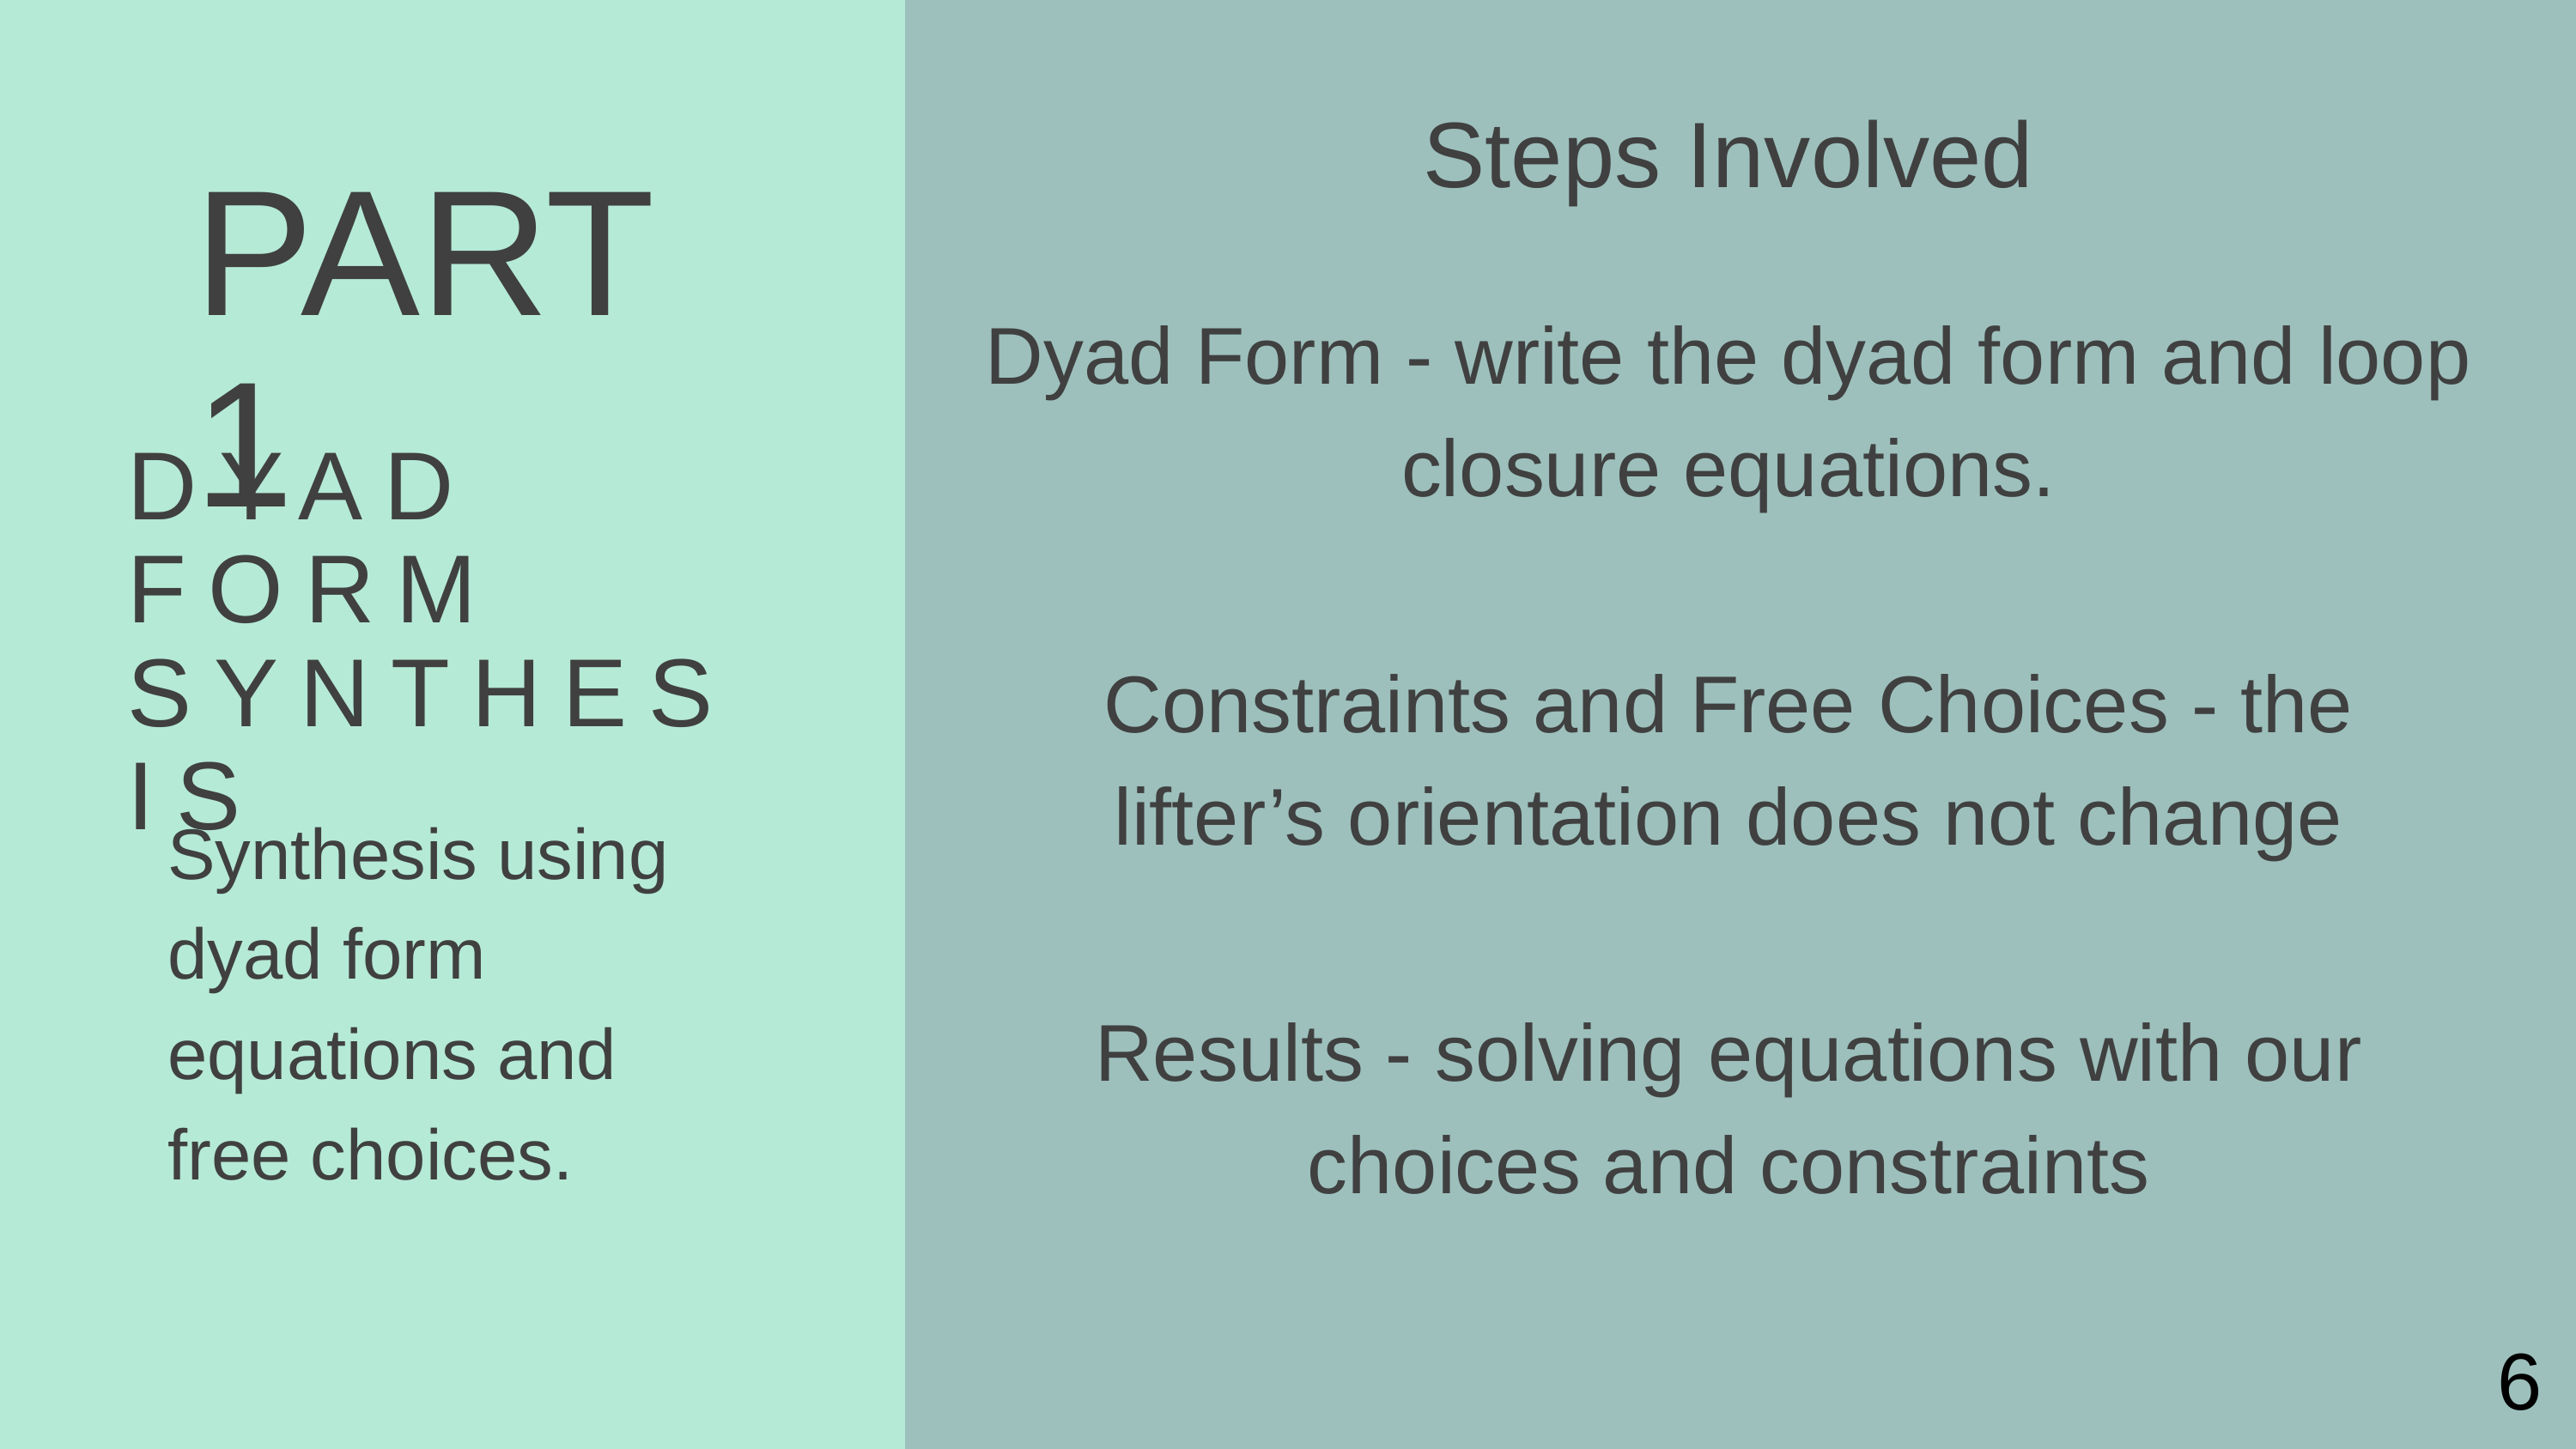

Steps Involved
PART 1
Dyad Form - write the dyad form and loop closure equations.
DYAD FORM
SYNTHESIS
Constraints and Free Choices - the lifter’s orientation does not change
Synthesis using dyad form equations and free choices.
Results - solving equations with our choices and constraints
6